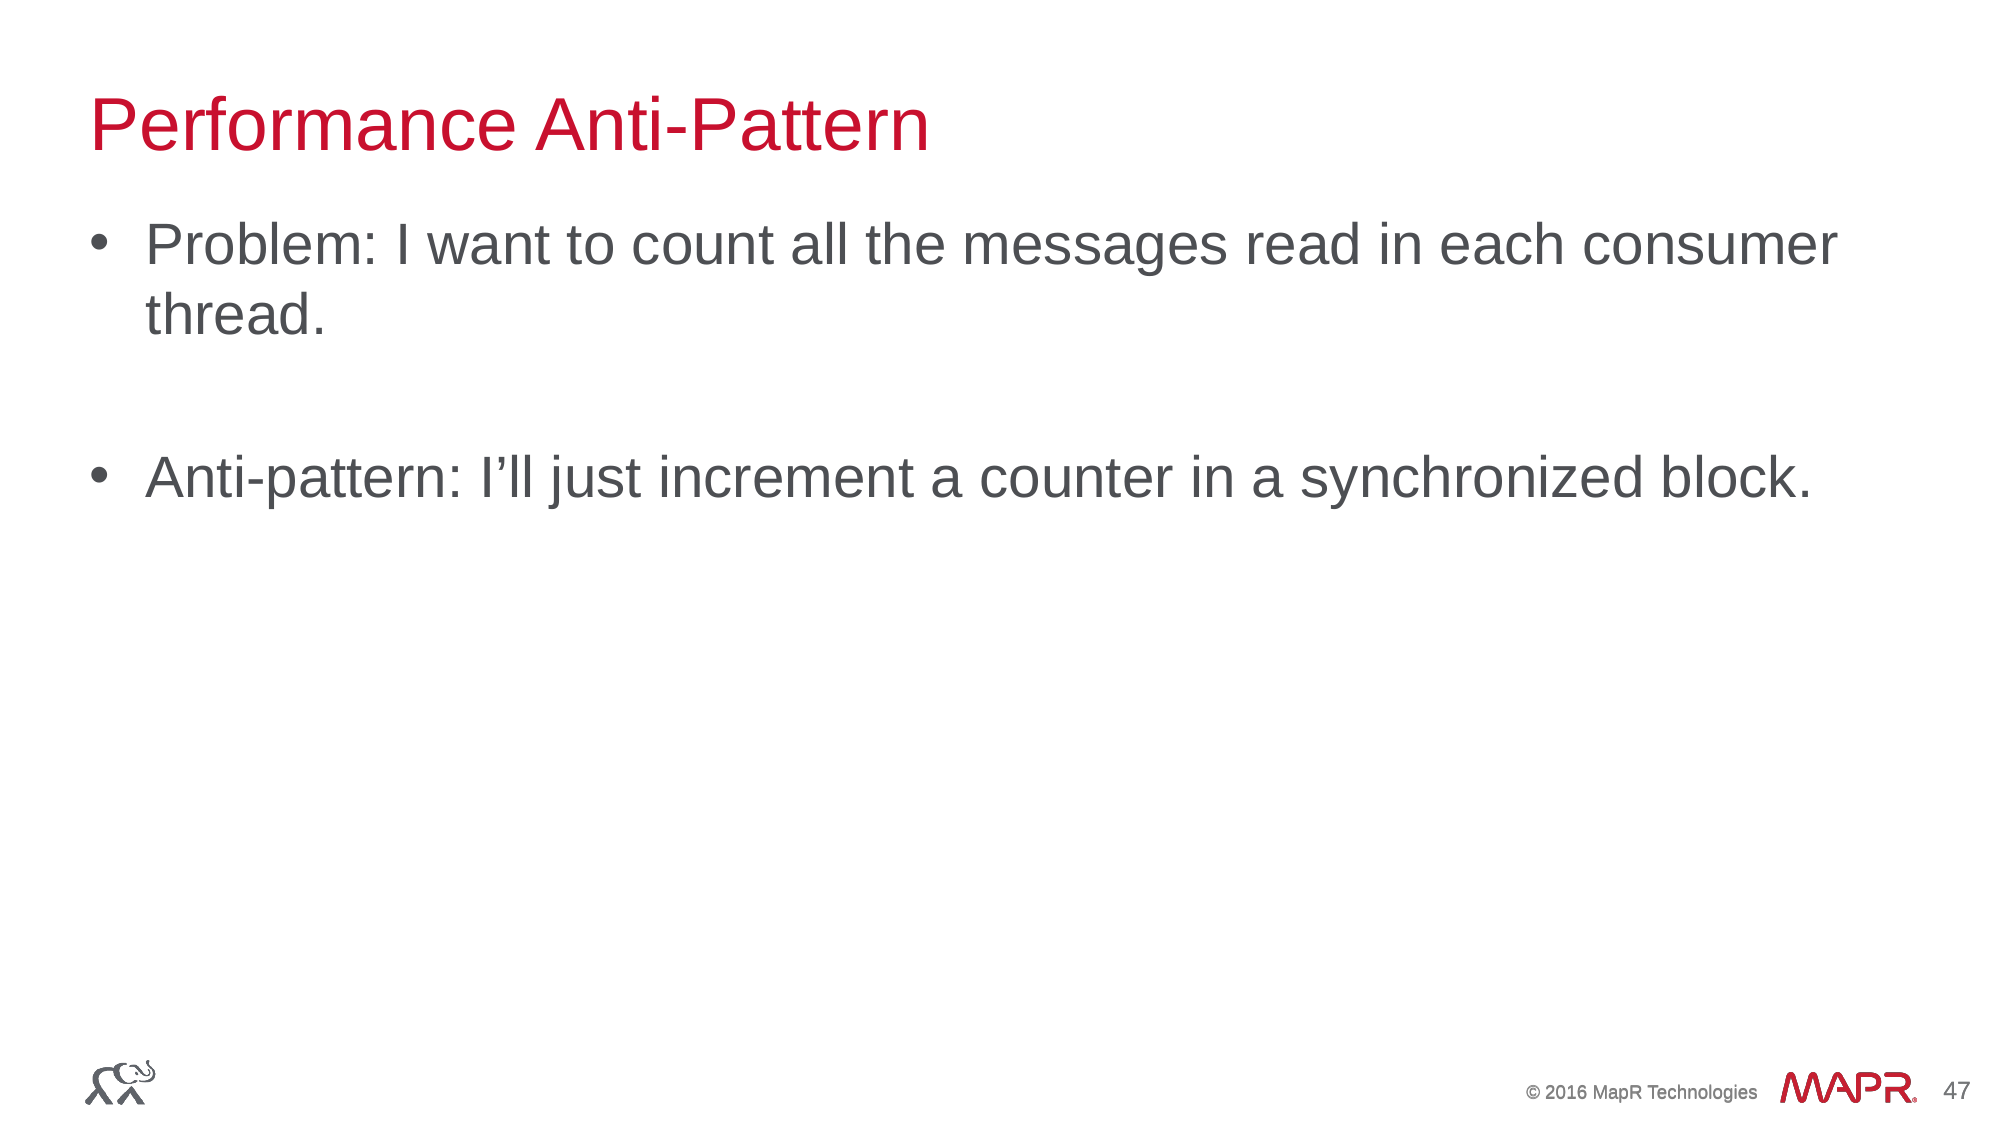

# Performance Anti-Pattern
Problem: I want to count all the messages read in each consumer thread.

Anti-pattern: I’ll just increment a counter in a synchronized block.